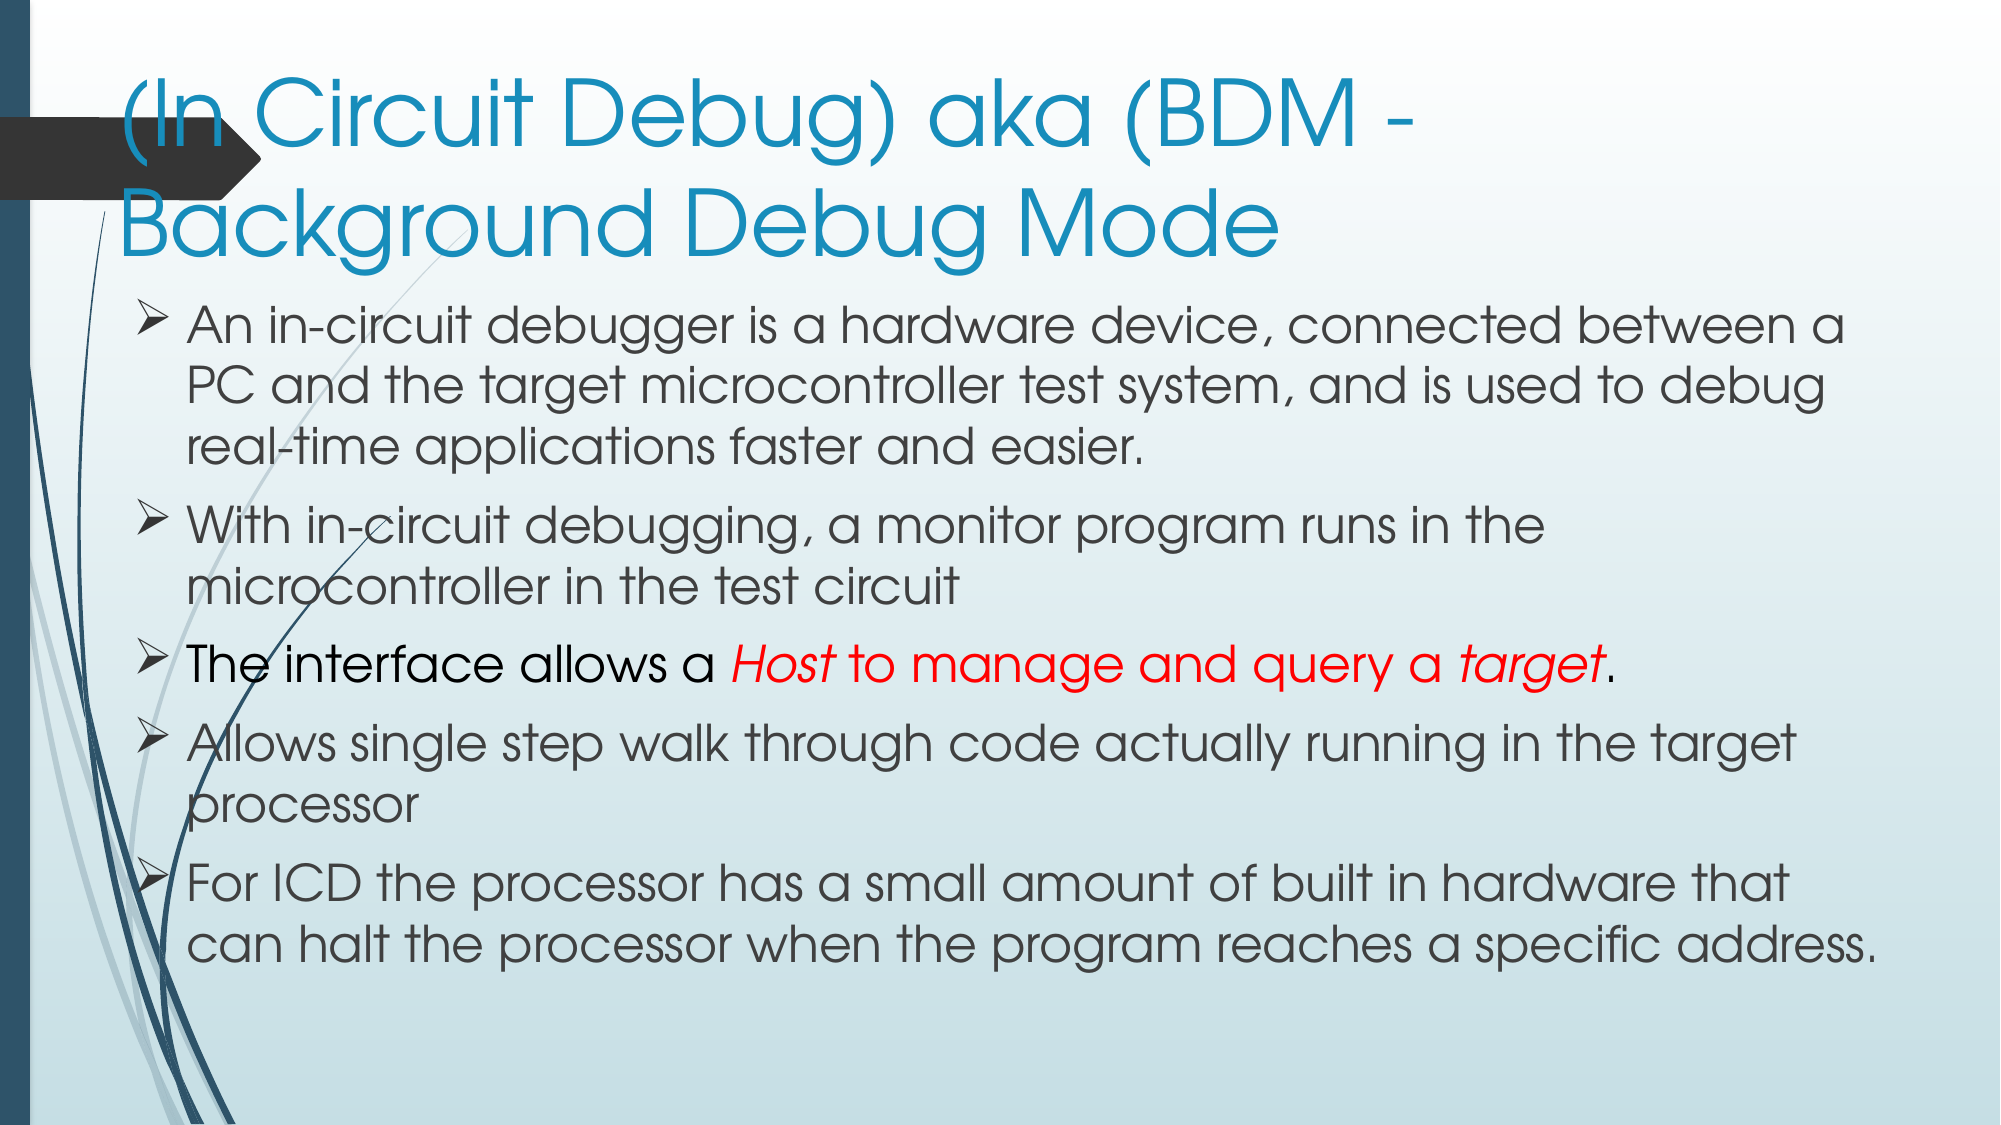

# (In Circuit Debug) aka (BDM - Background Debug Mode
An in-circuit debugger is a hardware device, connected between a PC and the target microcontroller test system, and is used to debug real-time applications faster and easier.
With in-circuit debugging, a monitor program runs in the microcontroller in the test circuit
The interface allows a Host to manage and query a target.
Allows single step walk through code actually running in the target processor
For ICD the processor has a small amount of built in hardware that can halt the processor when the program reaches a specific address.